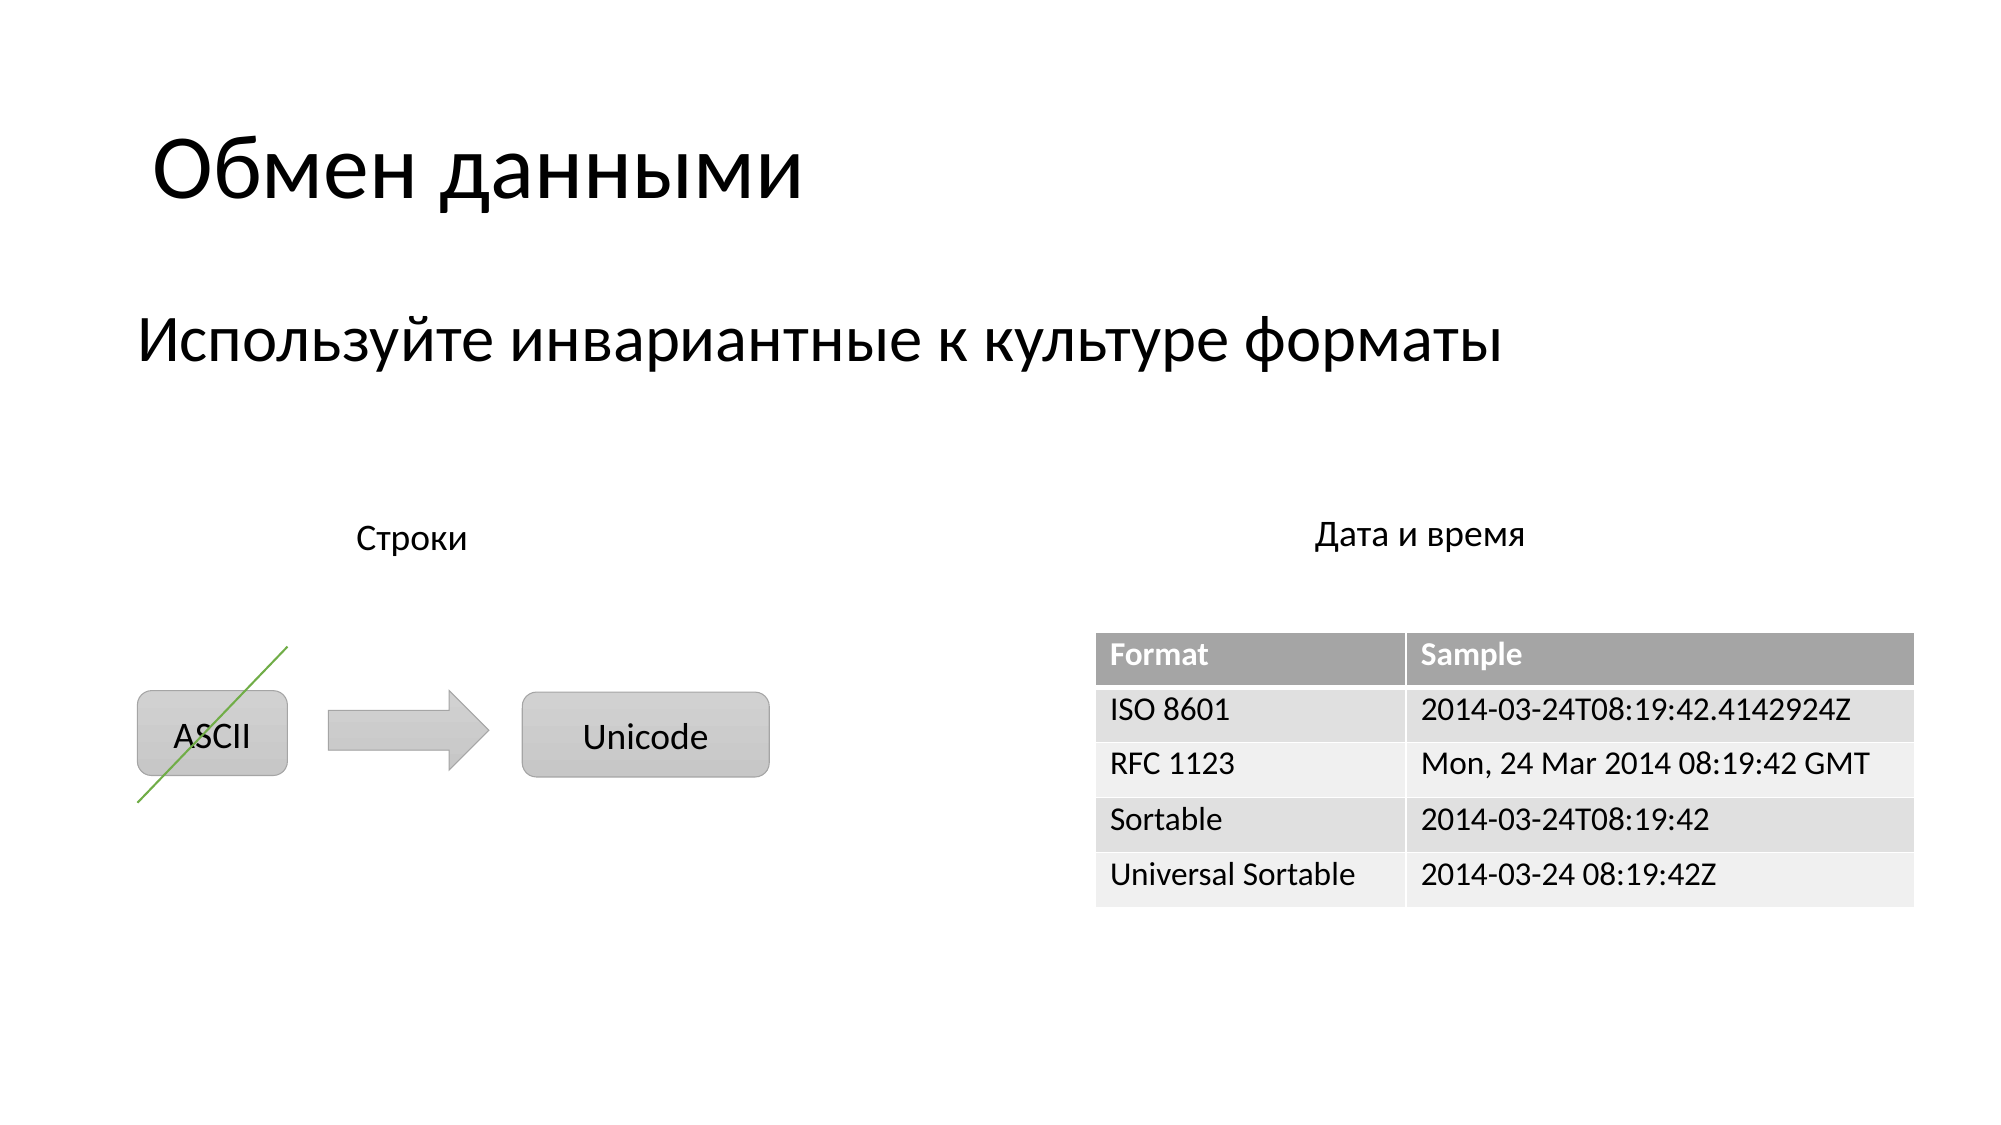

# Обмен данными
Используйте инвариантные к культуре форматы
Дата и время
Строки
| Format | Sample |
| --- | --- |
| ISO 8601 | 2014-03-24T08:19:42.4142924Z |
| RFC 1123 | Mon, 24 Mar 2014 08:19:42 GMT |
| Sortable | 2014-03-24T08:19:42 |
| Universal Sortable | 2014-03-24 08:19:42Z |
ASCII

Unicode